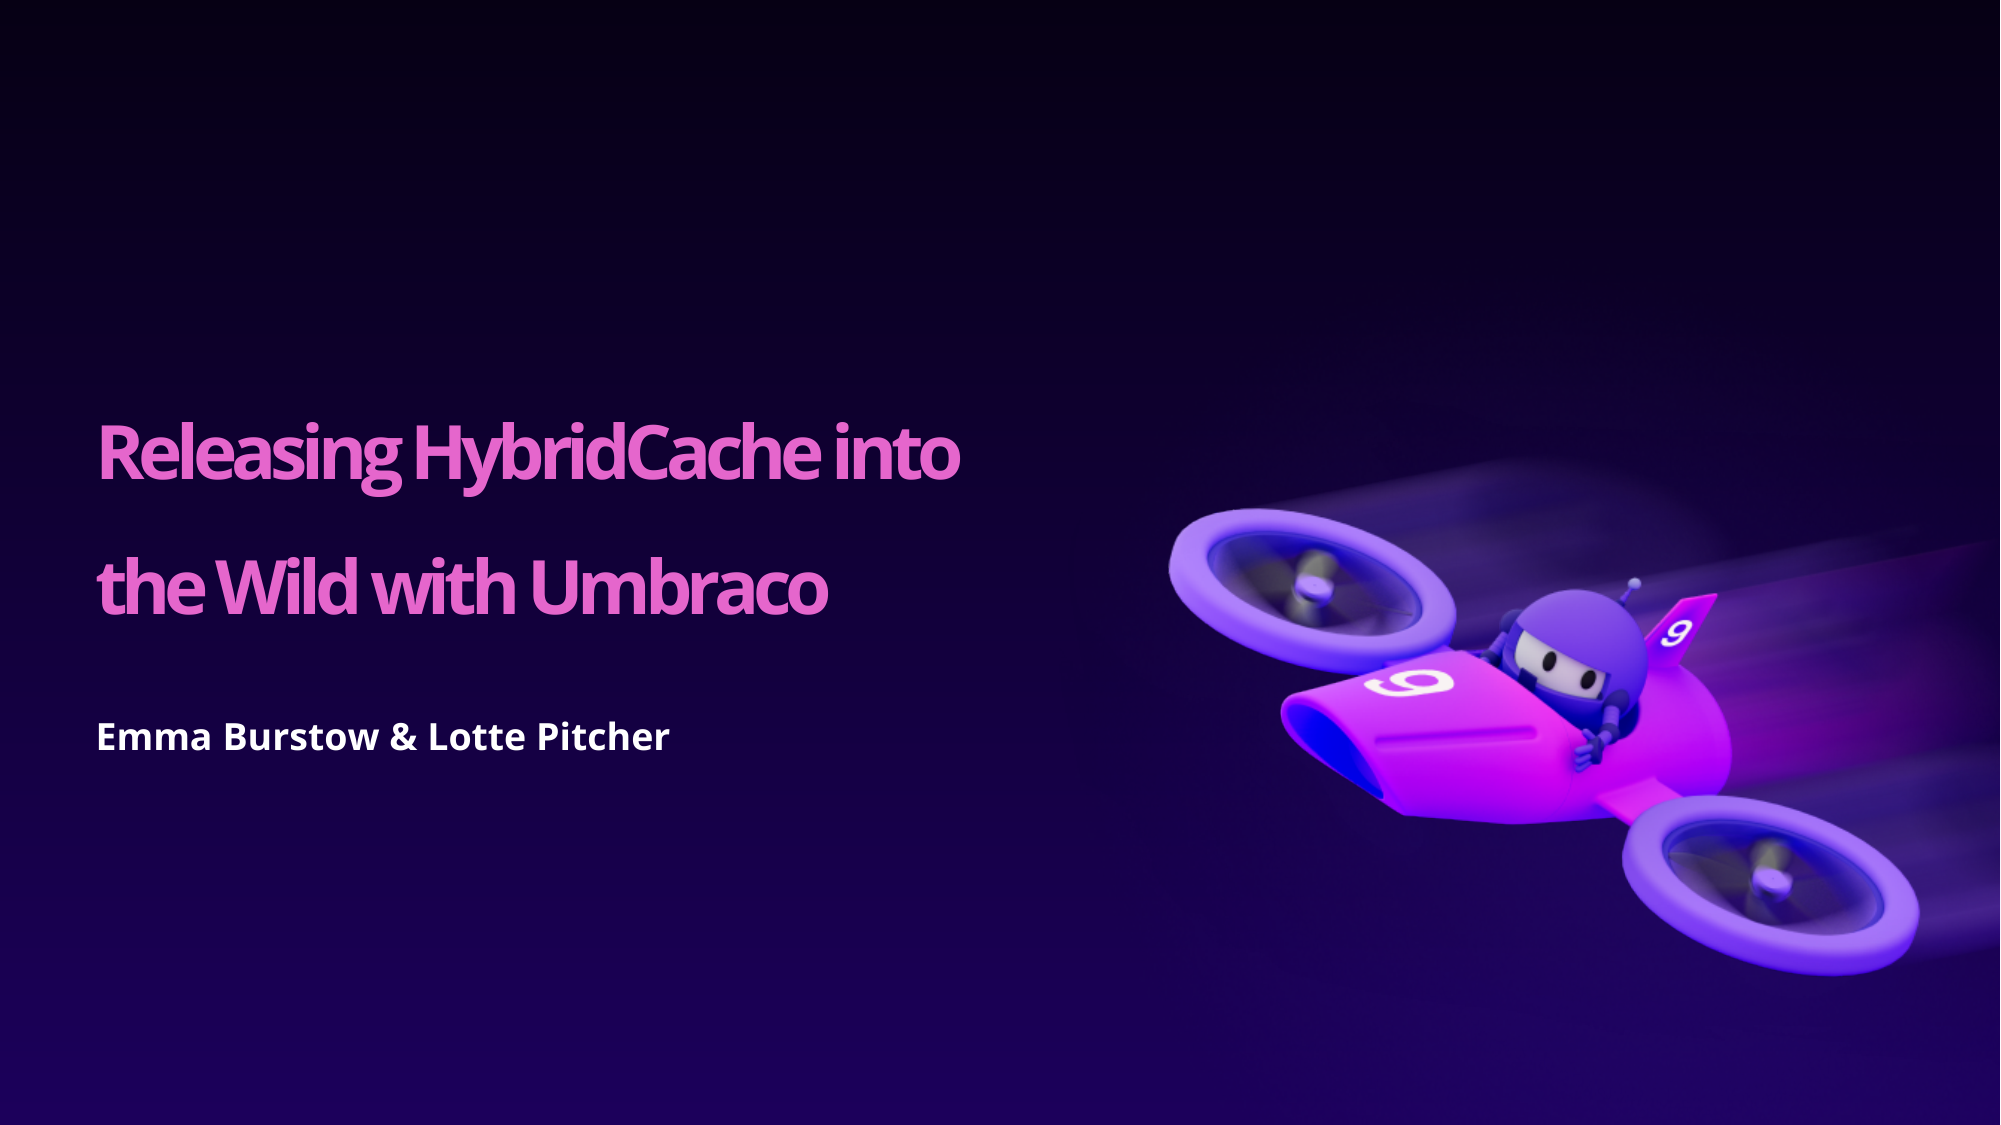

# Releasing HybridCache into the Wild with Umbraco
Emma Burstow & Lotte Pitcher